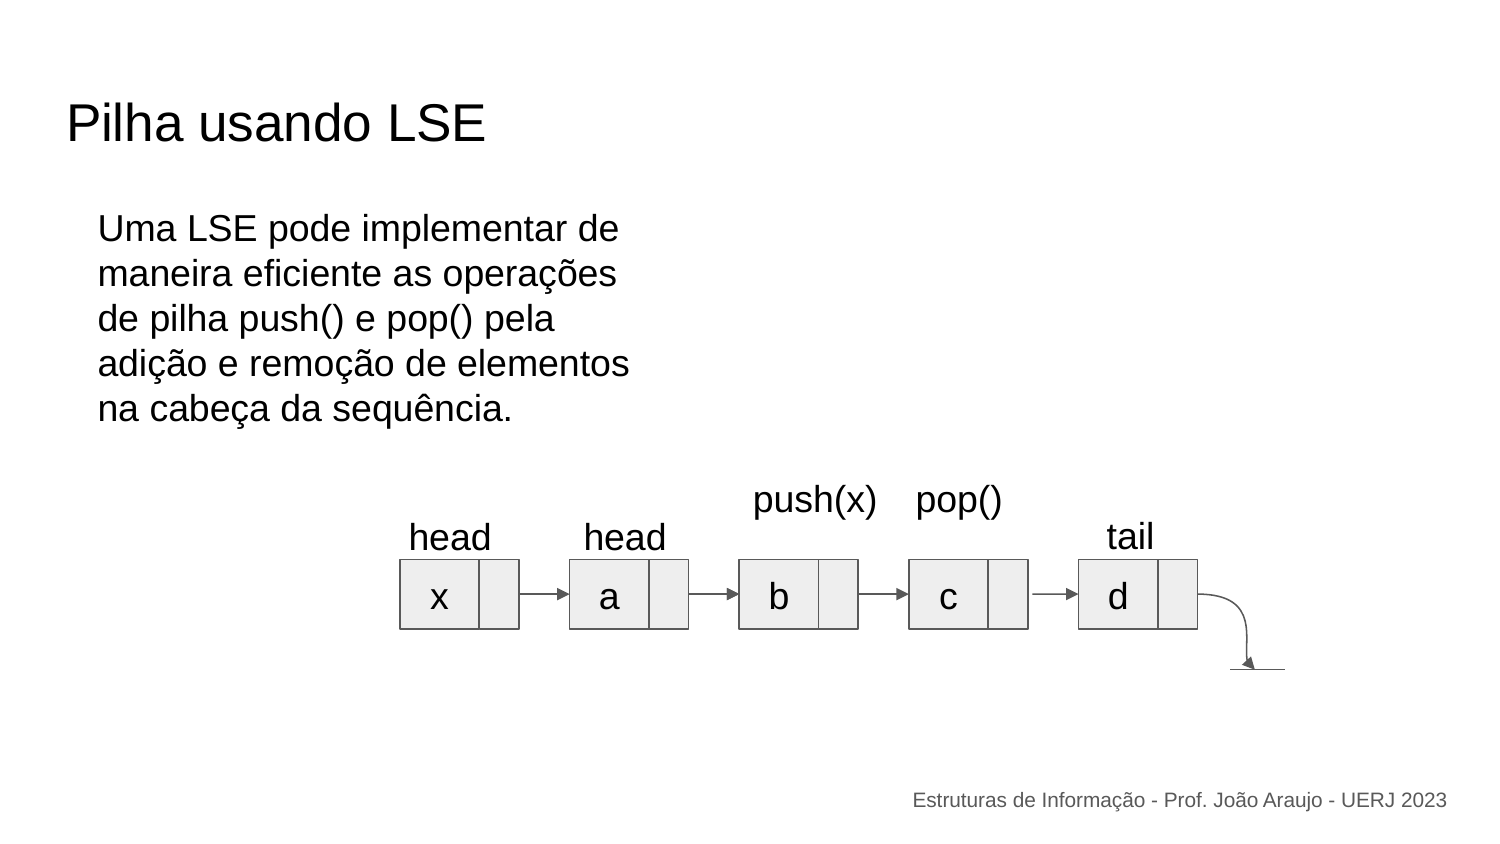

# Pilha usando LSE
Uma LSE pode implementar de maneira eficiente as operações de pilha push() e pop() pela adição e remoção de elementos na cabeça da sequência.

push(x)
pop()
tail
head
head
x

a

b

c

d